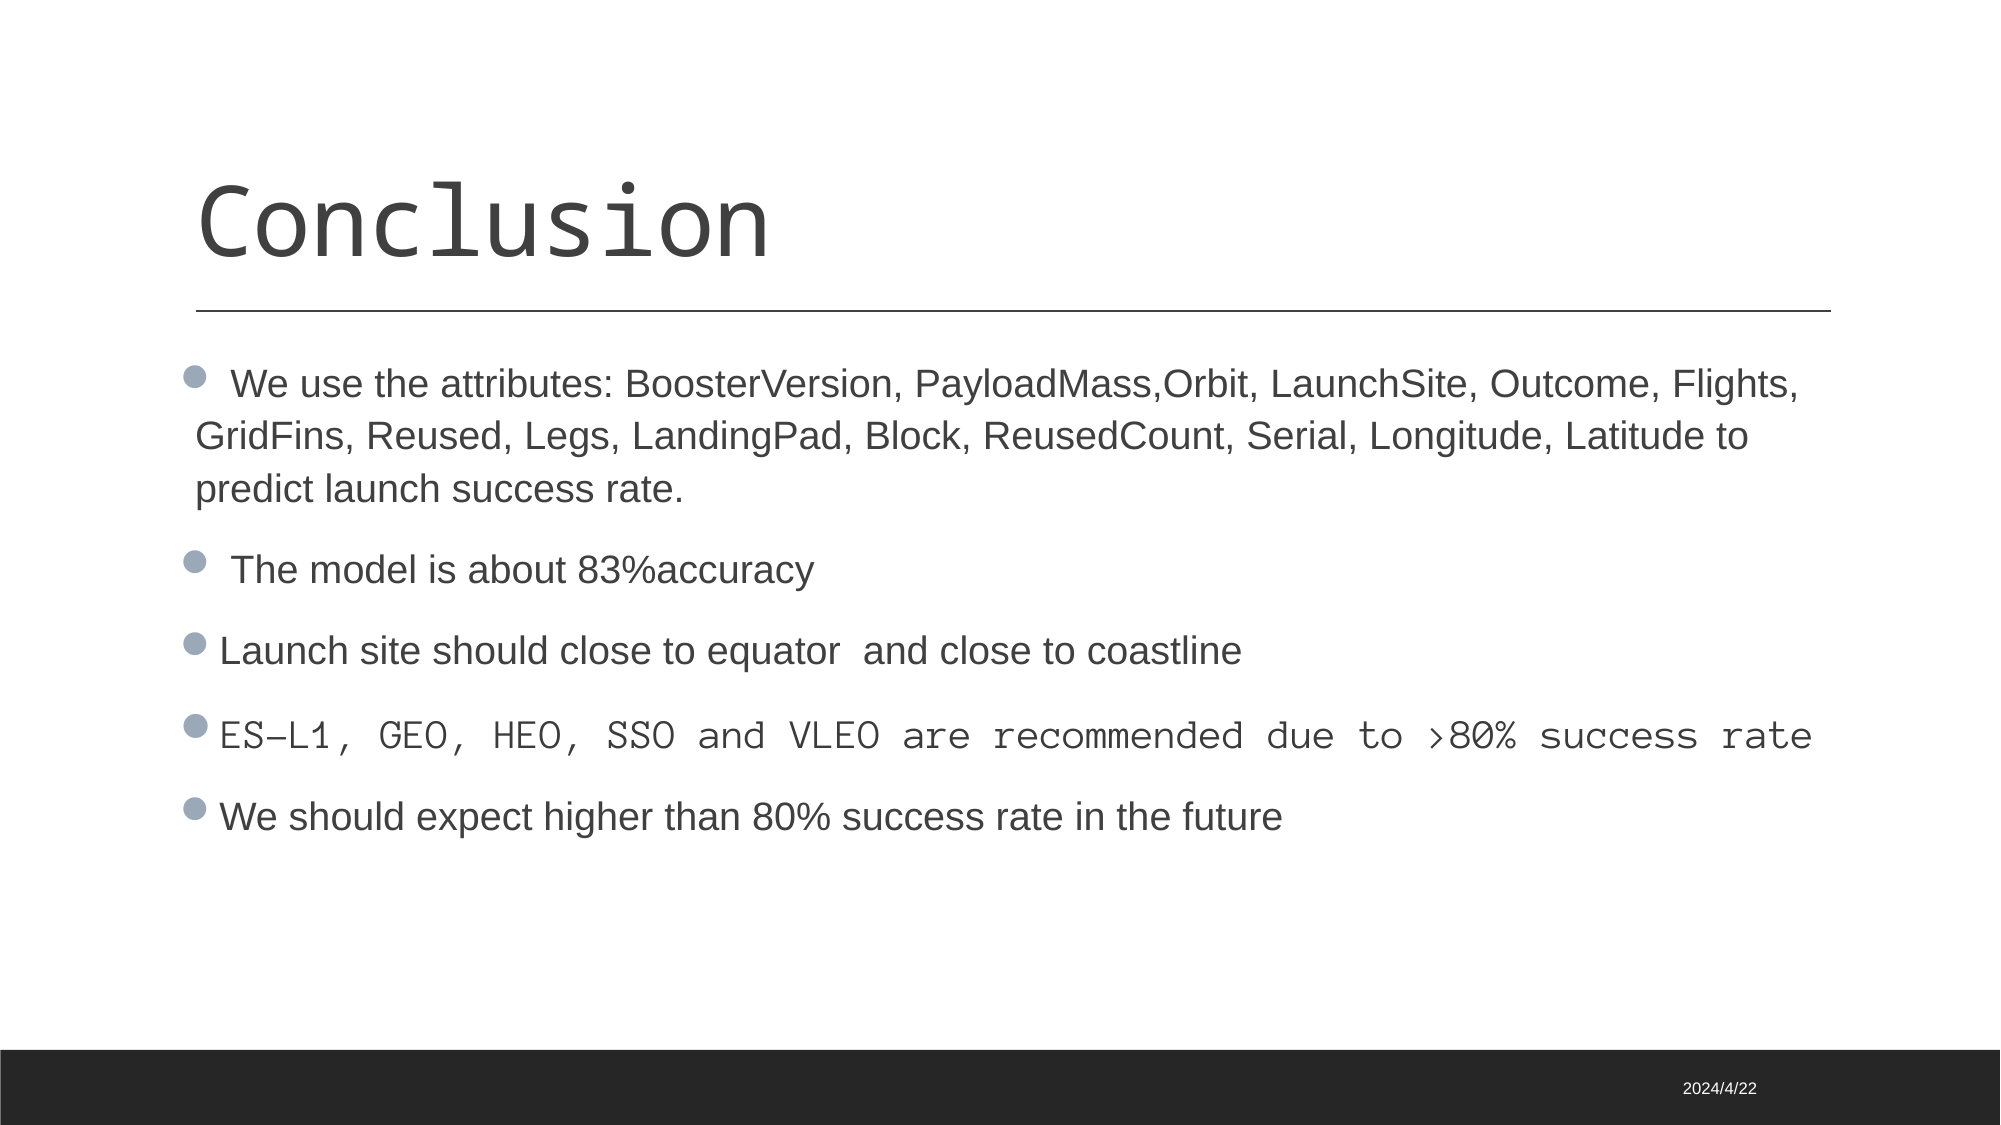

# Conclusion
 We use the attributes: BoosterVersion, PayloadMass,Orbit, LaunchSite, Outcome, Flights, GridFins, Reused, Legs, LandingPad, Block, ReusedCount, Serial, Longitude, Latitude to predict launch success rate.
 The model is about 83%accuracy
Launch site should close to equator  and close to coastline
ES-L1, GEO, HEO, SSO and VLEO are recommended due to >80% success rate
We should expect higher than 80% success rate in the future

2024/4/22